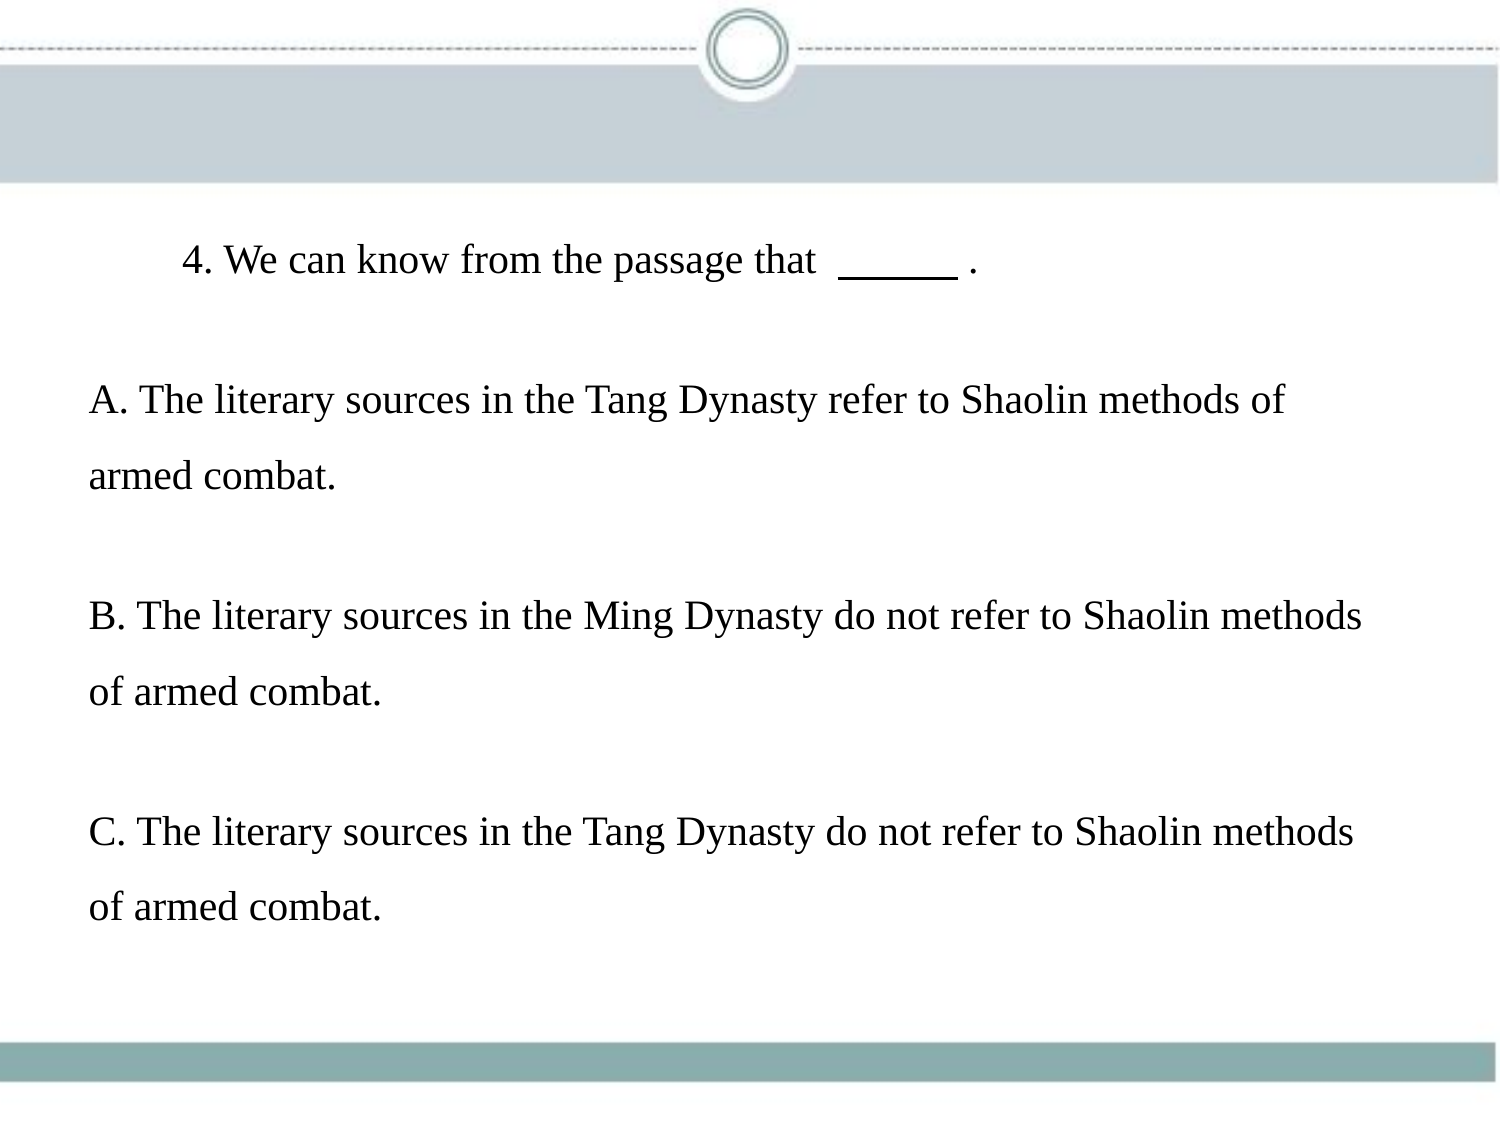

4. We can know from the passage that 　　    .
A. The literary sources in the Tang Dynasty refer to Shaolin methods of
armed combat.
B. The literary sources in the Ming Dynasty do not refer to Shaolin methods
of armed combat.
C. The literary sources in the Tang Dynasty do not refer to Shaolin methods
of armed combat.